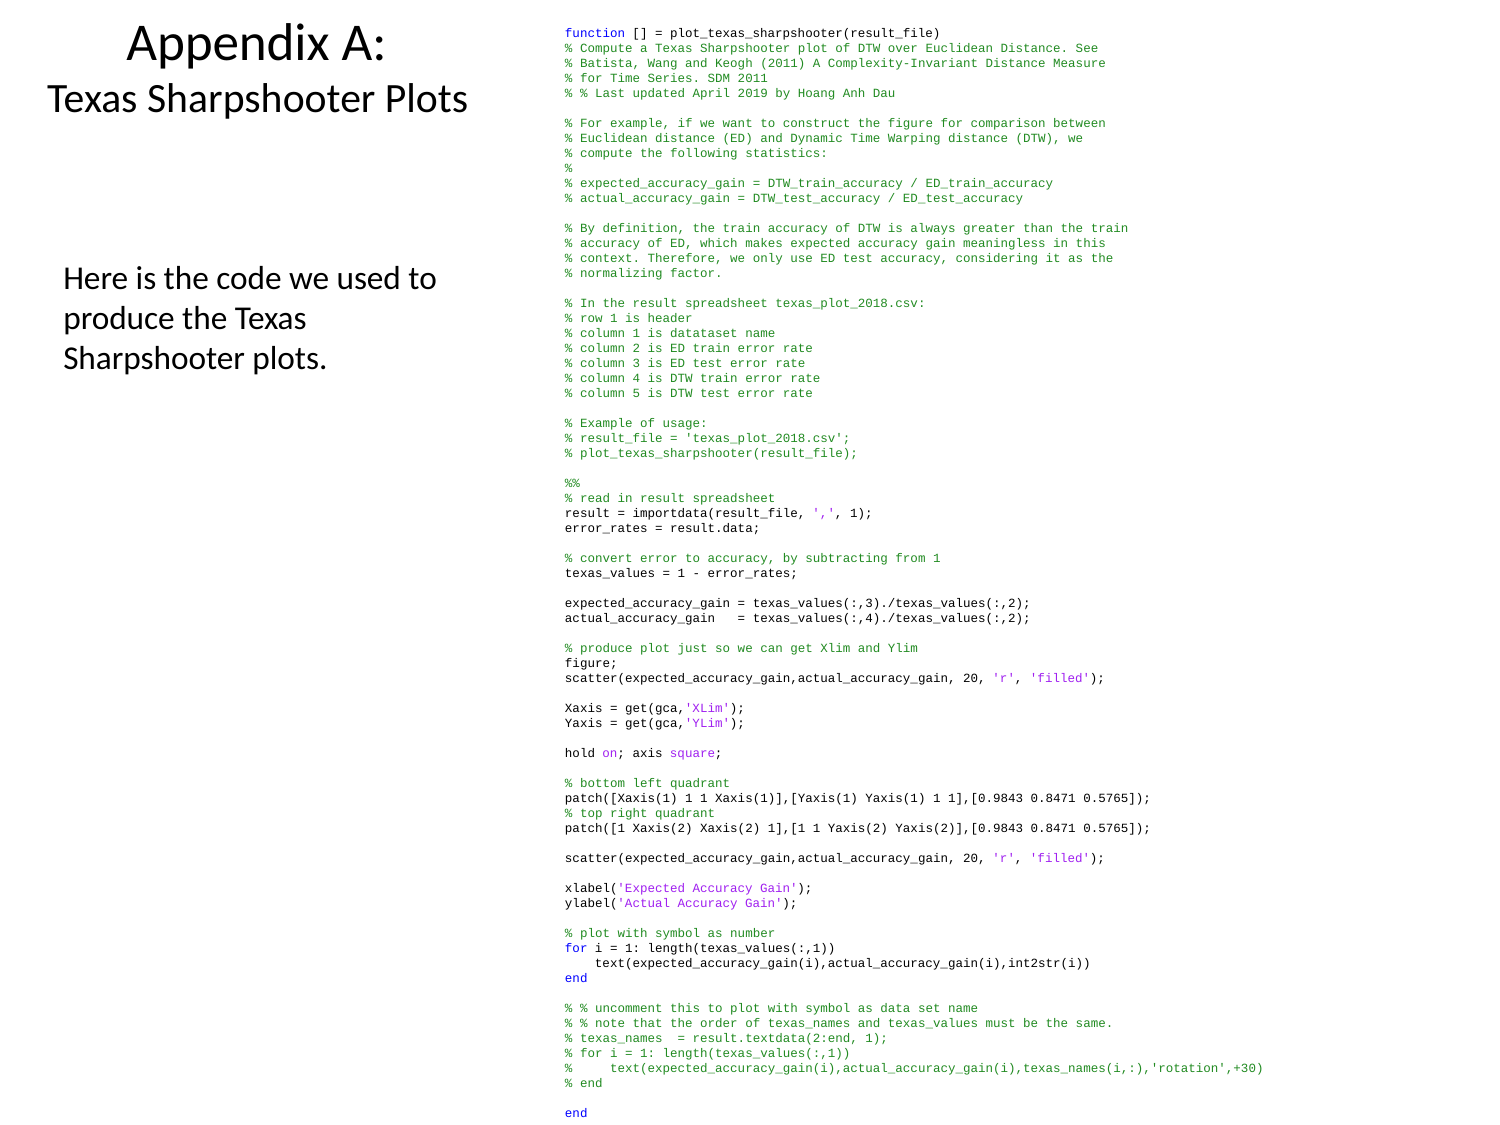

# Appendix A: Texas Sharpshooter Plots
function [] = plot_texas_sharpshooter(result_file)
% Compute a Texas Sharpshooter plot of DTW over Euclidean Distance. See
% Batista, Wang and Keogh (2011) A Complexity-Invariant Distance Measure
% for Time Series. SDM 2011
% % Last updated April 2019 by Hoang Anh Dau

% For example, if we want to construct the figure for comparison between
% Euclidean distance (ED) and Dynamic Time Warping distance (DTW), we
% compute the following statistics:
%
% expected_accuracy_gain = DTW_train_accuracy / ED_train_accuracy
% actual_accuracy_gain = DTW_test_accuracy / ED_test_accuracy

% By definition, the train accuracy of DTW is always greater than the train
% accuracy of ED, which makes expected accuracy gain meaningless in this
% context. Therefore, we only use ED test accuracy, considering it as the
% normalizing factor.

% In the result spreadsheet texas_plot_2018.csv:
% row 1 is header
% column 1 is datataset name
% column 2 is ED train error rate
% column 3 is ED test error rate
% column 4 is DTW train error rate
% column 5 is DTW test error rate

% Example of usage:
% result_file = 'texas_plot_2018.csv';
% plot_texas_sharpshooter(result_file);

%%
% read in result spreadsheet
result = importdata(result_file, ',', 1);
error_rates = result.data;

% convert error to accuracy, by subtracting from 1
texas_values = 1 - error_rates;

expected_accuracy_gain = texas_values(:,3)./texas_values(:,2);
actual_accuracy_gain   = texas_values(:,4)./texas_values(:,2);

% produce plot just so we can get Xlim and Ylim
figure;
scatter(expected_accuracy_gain,actual_accuracy_gain, 20, 'r', 'filled');

Xaxis = get(gca,'XLim');
Yaxis = get(gca,'YLim');

hold on; axis square;

% bottom left quadrant
patch([Xaxis(1) 1 1 Xaxis(1)],[Yaxis(1) Yaxis(1) 1 1],[0.9843 0.8471 0.5765]);
% top right quadrant
patch([1 Xaxis(2) Xaxis(2) 1],[1 1 Yaxis(2) Yaxis(2)],[0.9843 0.8471 0.5765]);

scatter(expected_accuracy_gain,actual_accuracy_gain, 20, 'r', 'filled');

xlabel('Expected Accuracy Gain');
ylabel('Actual Accuracy Gain');

% plot with symbol as number
for i = 1: length(texas_values(:,1))
    text(expected_accuracy_gain(i),actual_accuracy_gain(i),int2str(i))
end

% % uncomment this to plot with symbol as data set name
% % note that the order of texas_names and texas_values must be the same.
% texas_names  = result.textdata(2:end, 1);
% for i = 1: length(texas_values(:,1))
%     text(expected_accuracy_gain(i),actual_accuracy_gain(i),texas_names(i,:),'rotation',+30)
% end

end

Here is the code we used to produce the Texas Sharpshooter plots.